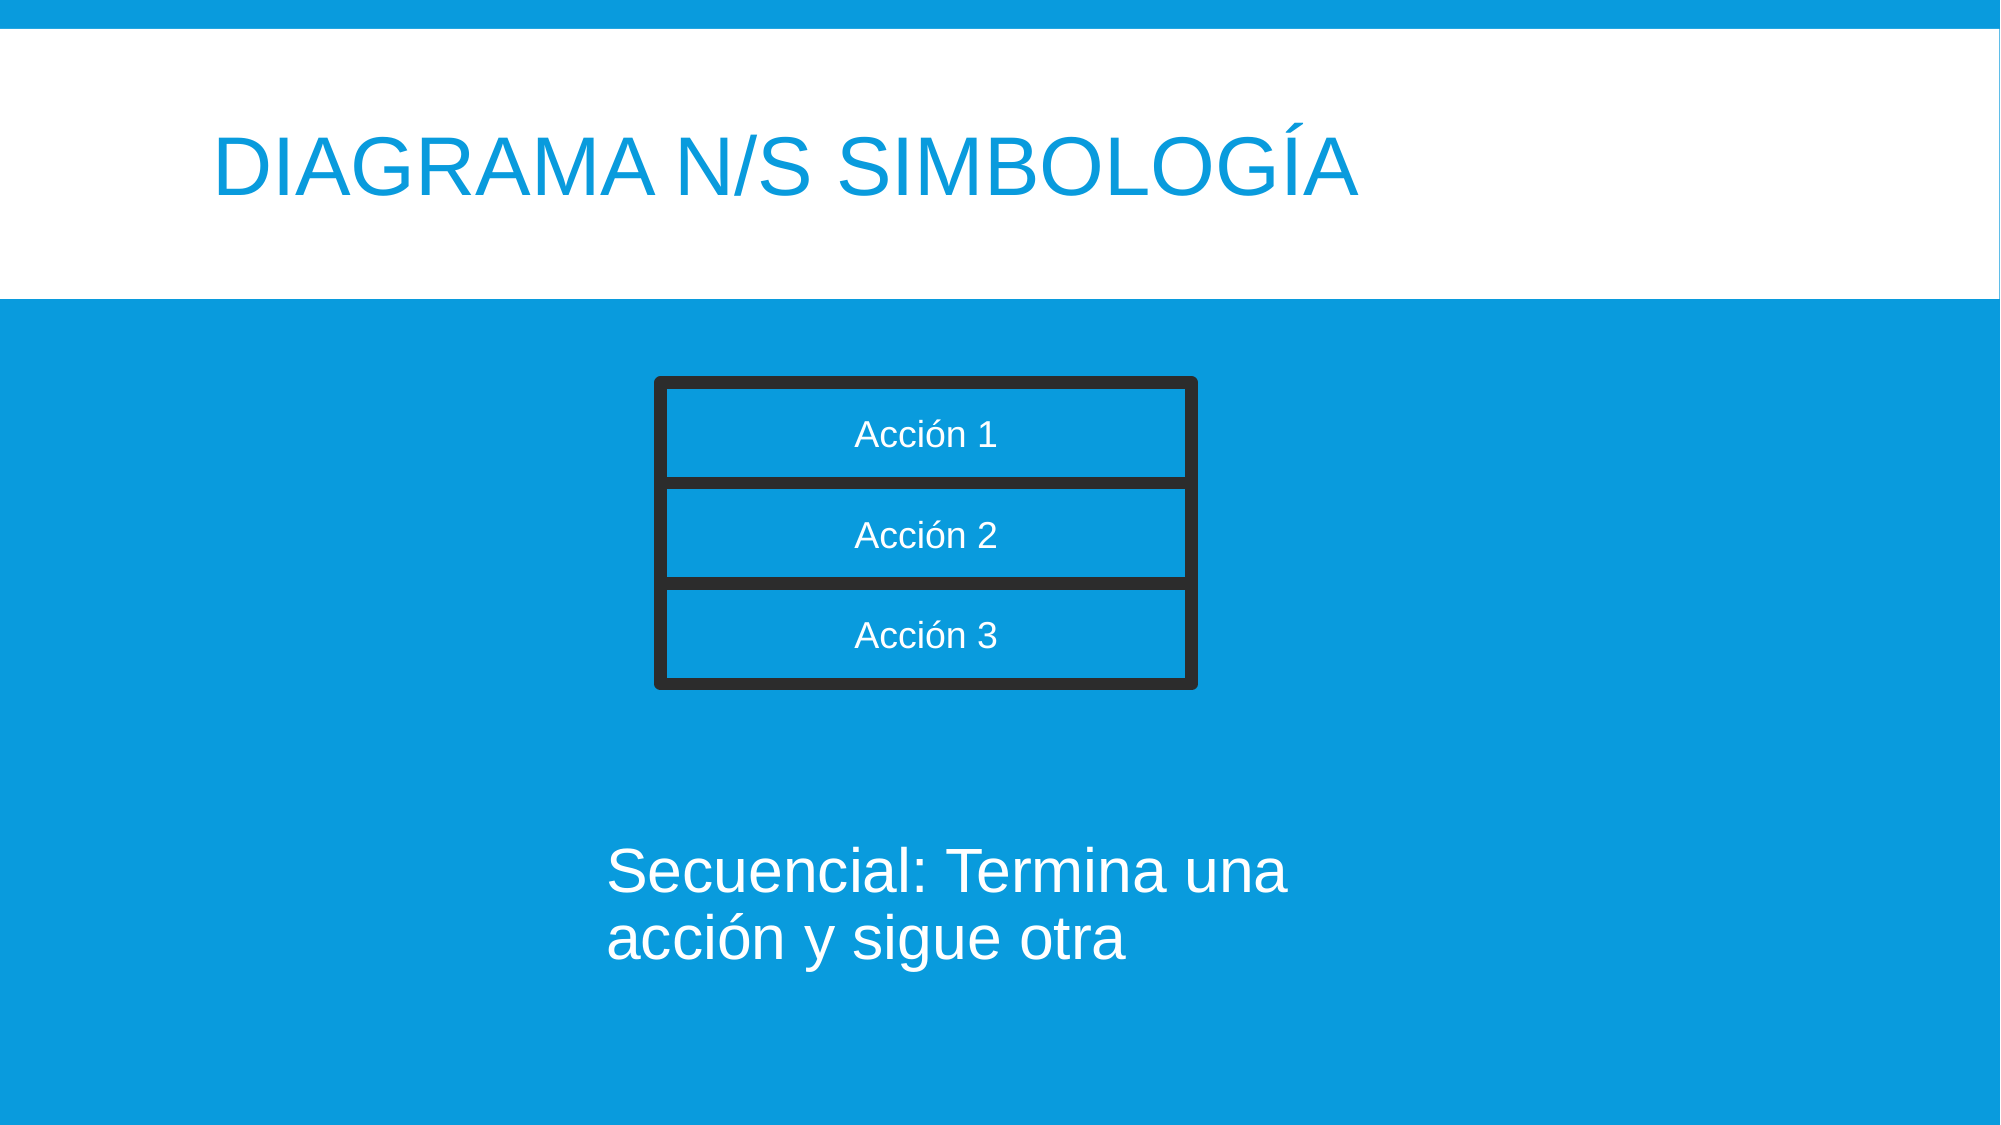

# Diagrama n/s simbología
Acción 1
Acción 2
Acción 3
Secuencial: Termina una acción y sigue otra